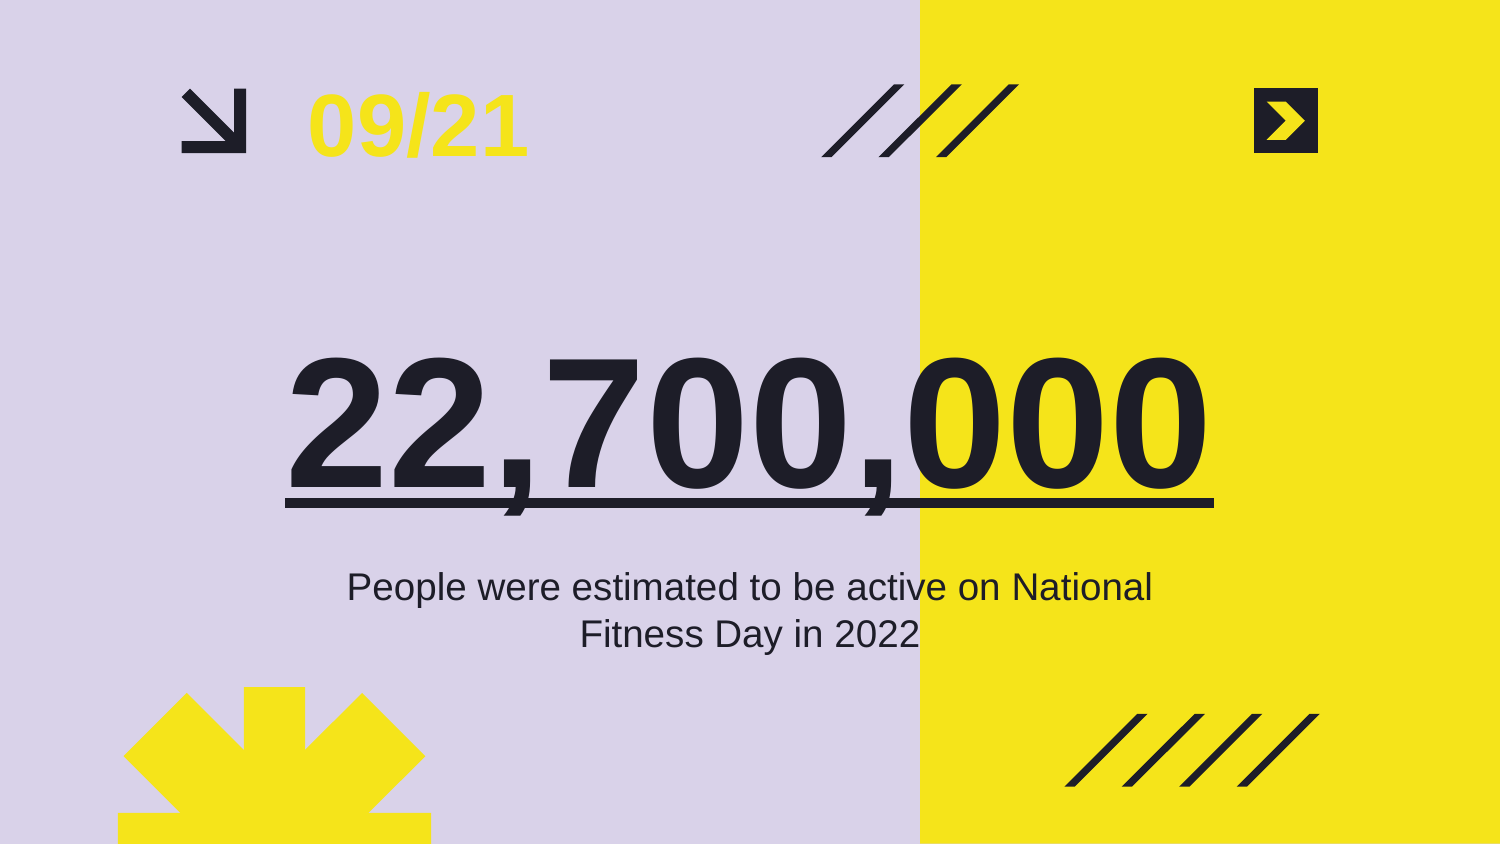

09/21
# 22,700,000
People were estimated to be active on National Fitness Day in 2022